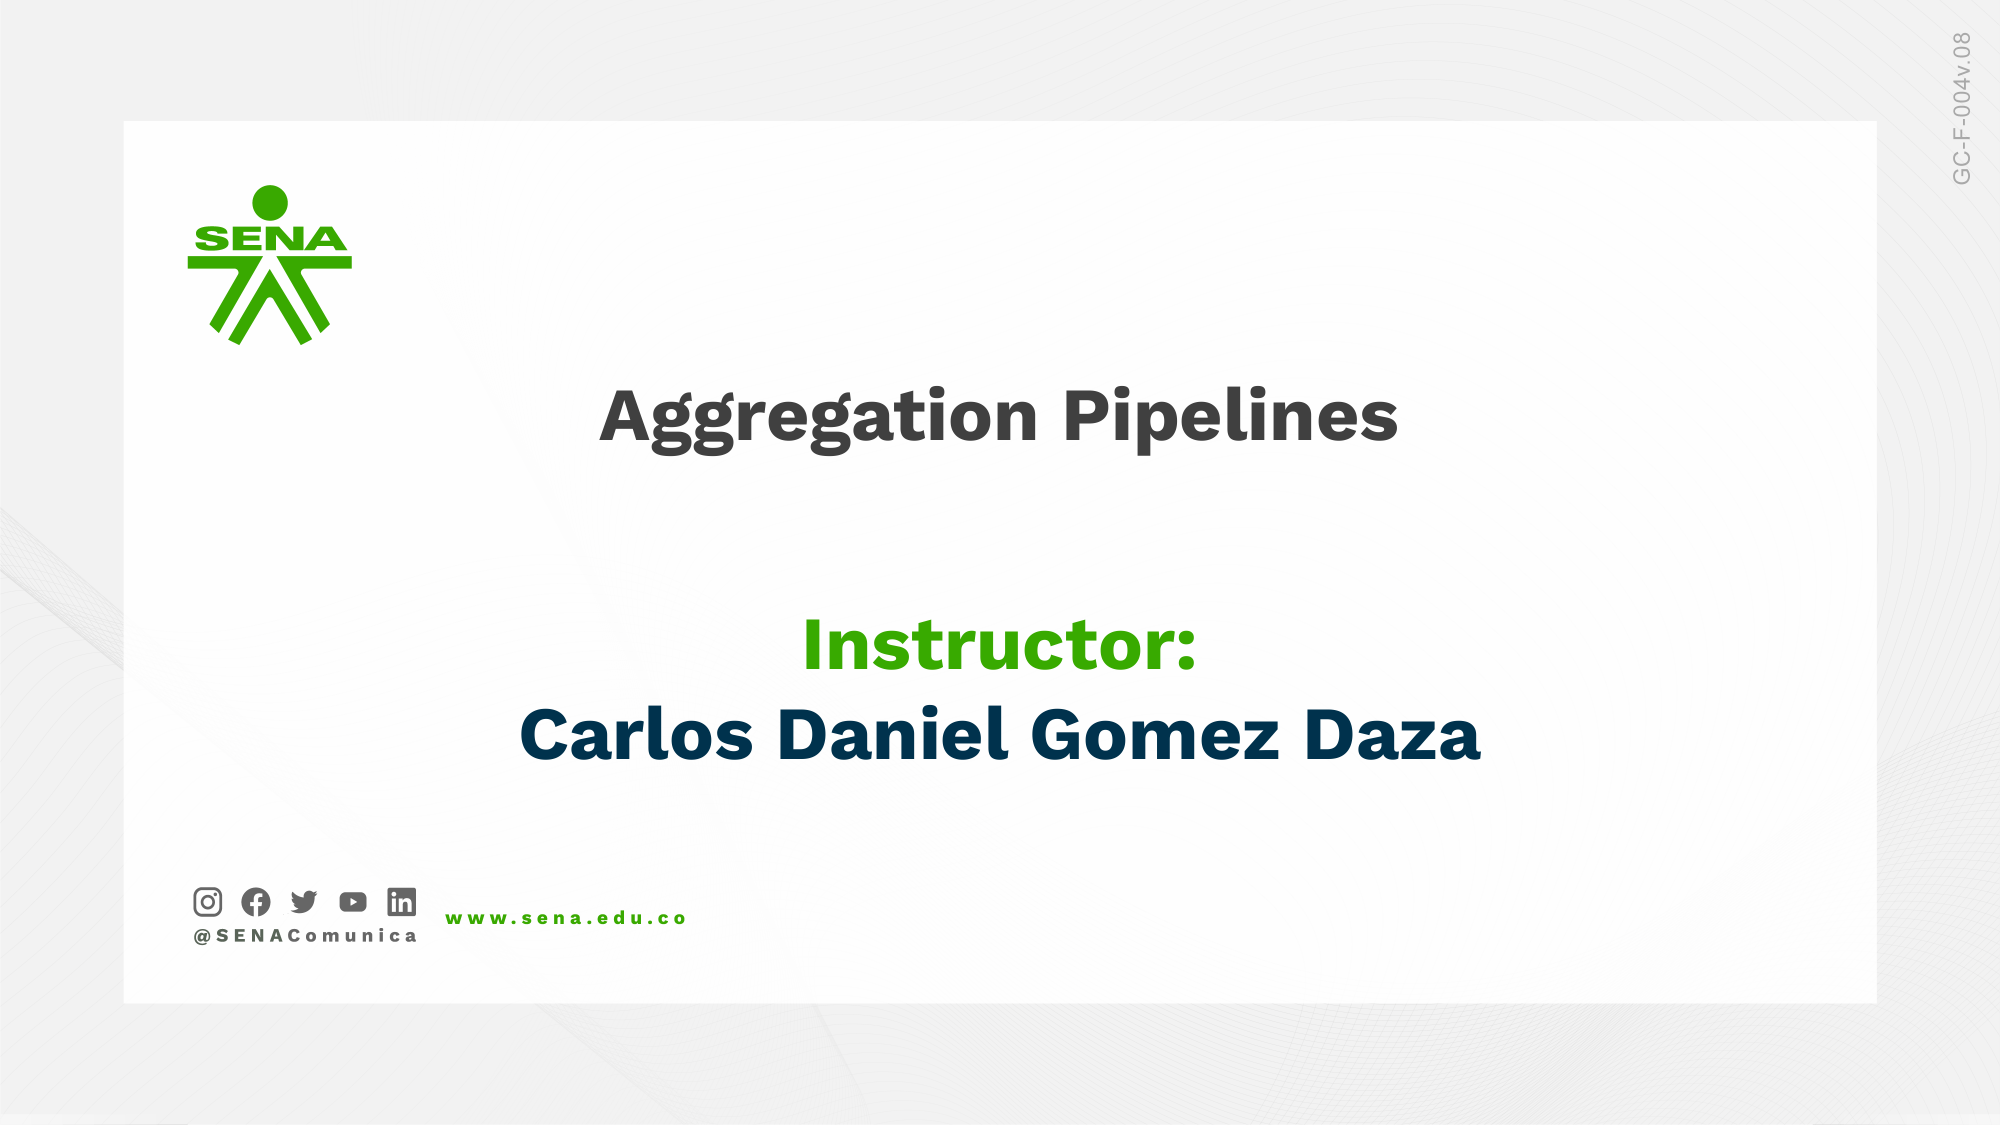

Aggregation Pipelines
Instructor:
Carlos Daniel Gomez Daza